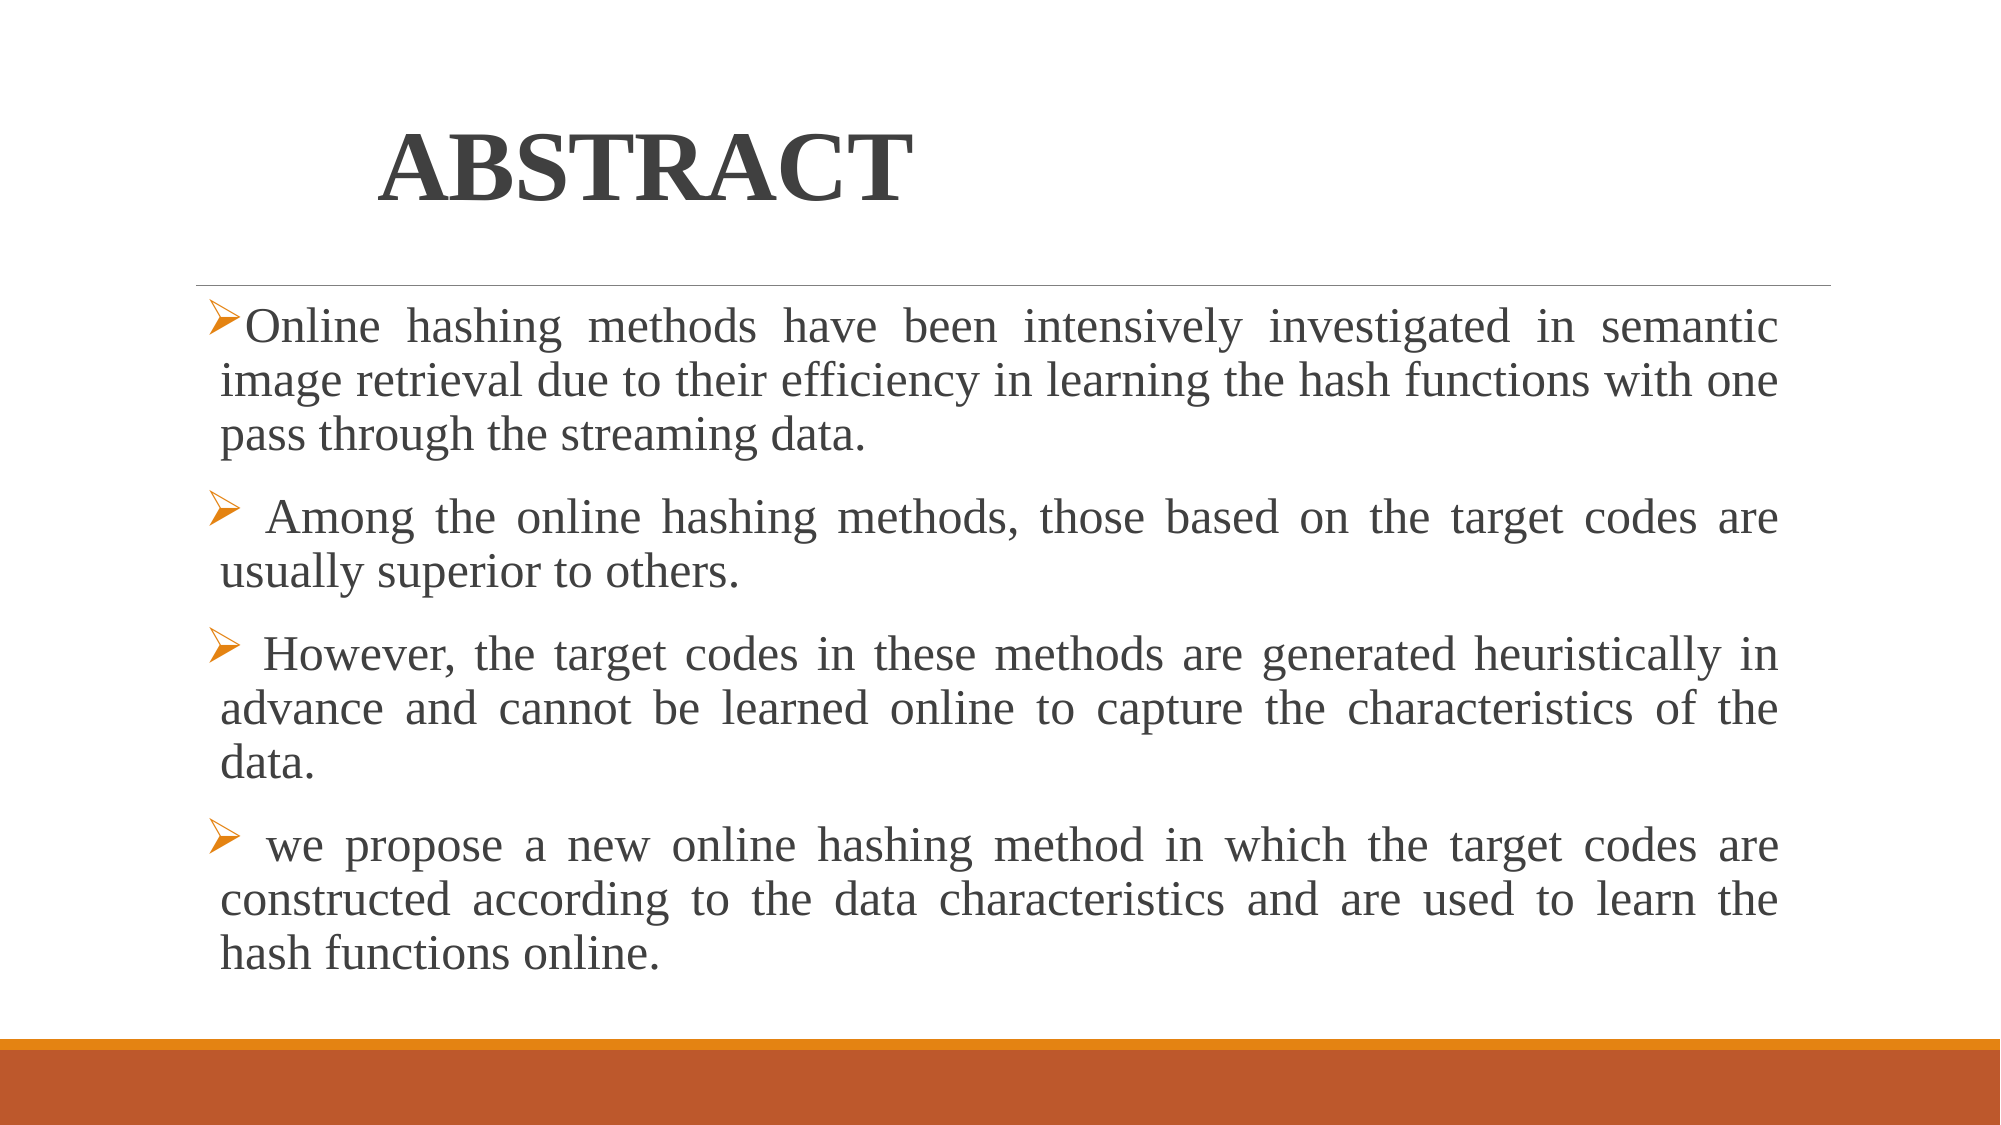

# ABSTRACT
Online hashing methods have been intensively investigated in semantic image retrieval due to their efficiency in learning the hash functions with one pass through the streaming data.
 Among the online hashing methods, those based on the target codes are usually superior to others.
 However, the target codes in these methods are generated heuristically in advance and cannot be learned online to capture the characteristics of the data.
 we propose a new online hashing method in which the target codes are constructed according to the data characteristics and are used to learn the hash functions online.